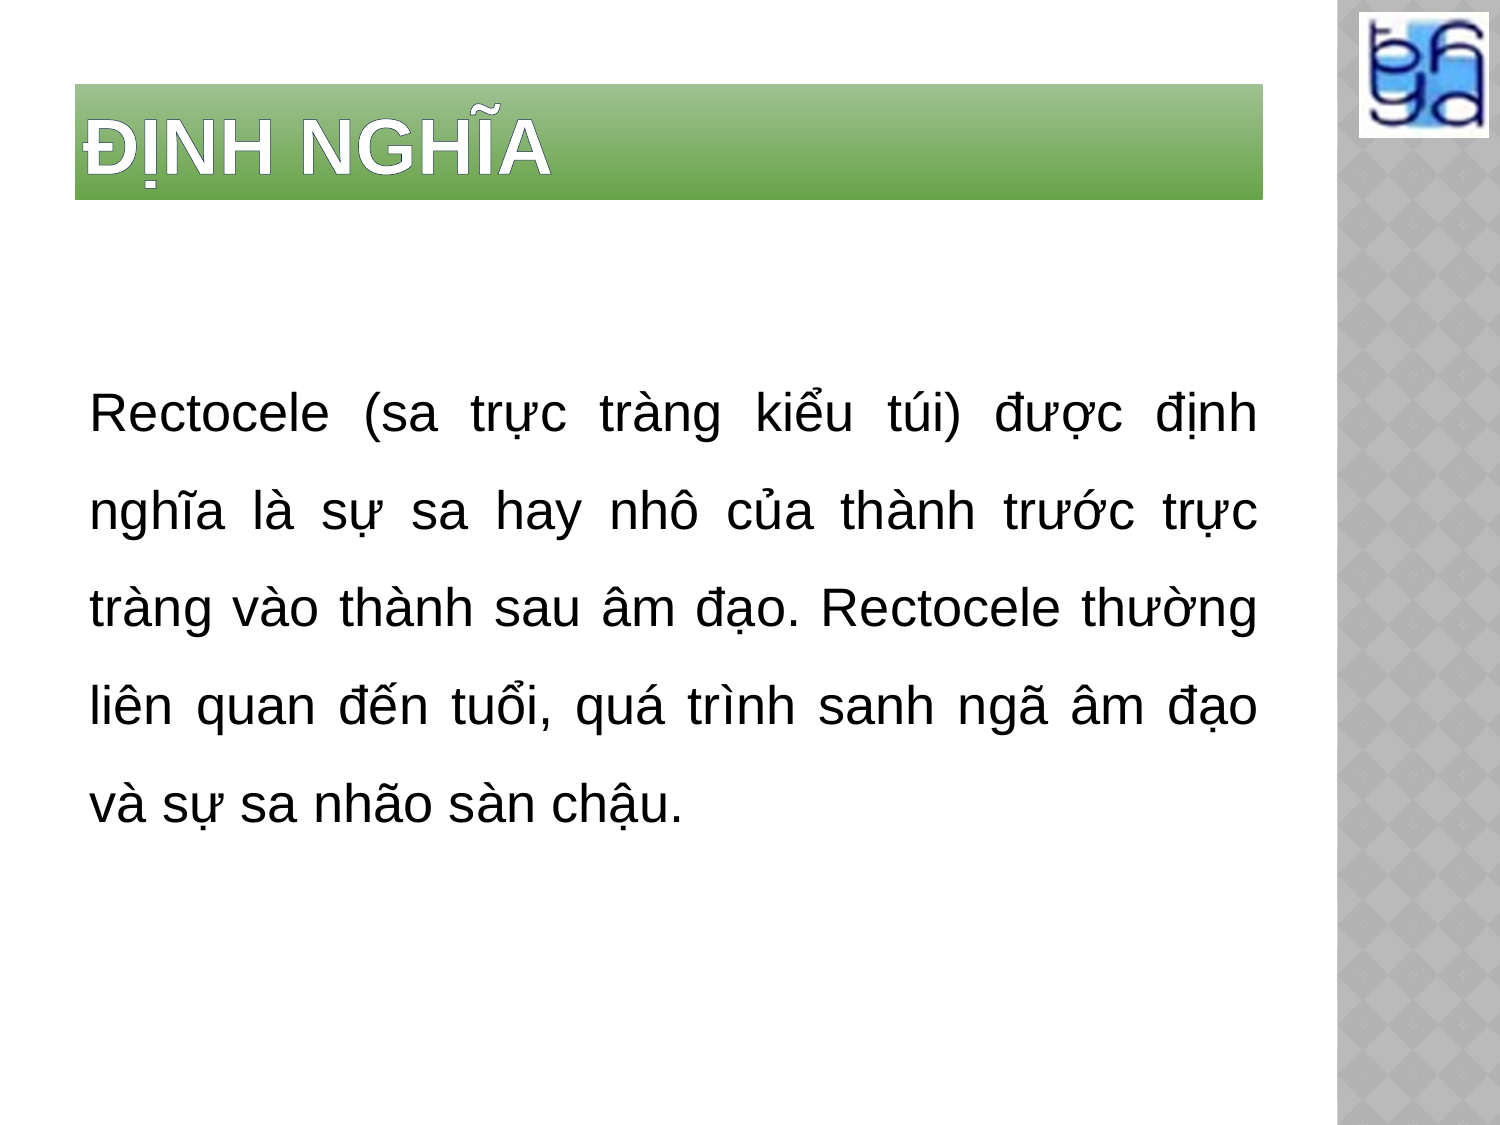

# ĐỊNH NGHĨA
Rectocele (sa trực tràng kiểu túi) được định nghĩa là sự sa hay nhô của thành trước trực tràng vào thành sau âm đạo. Rectocele thường liên quan đến tuổi, quá trình sanh ngã âm đạo và sự sa nhão sàn chậu.